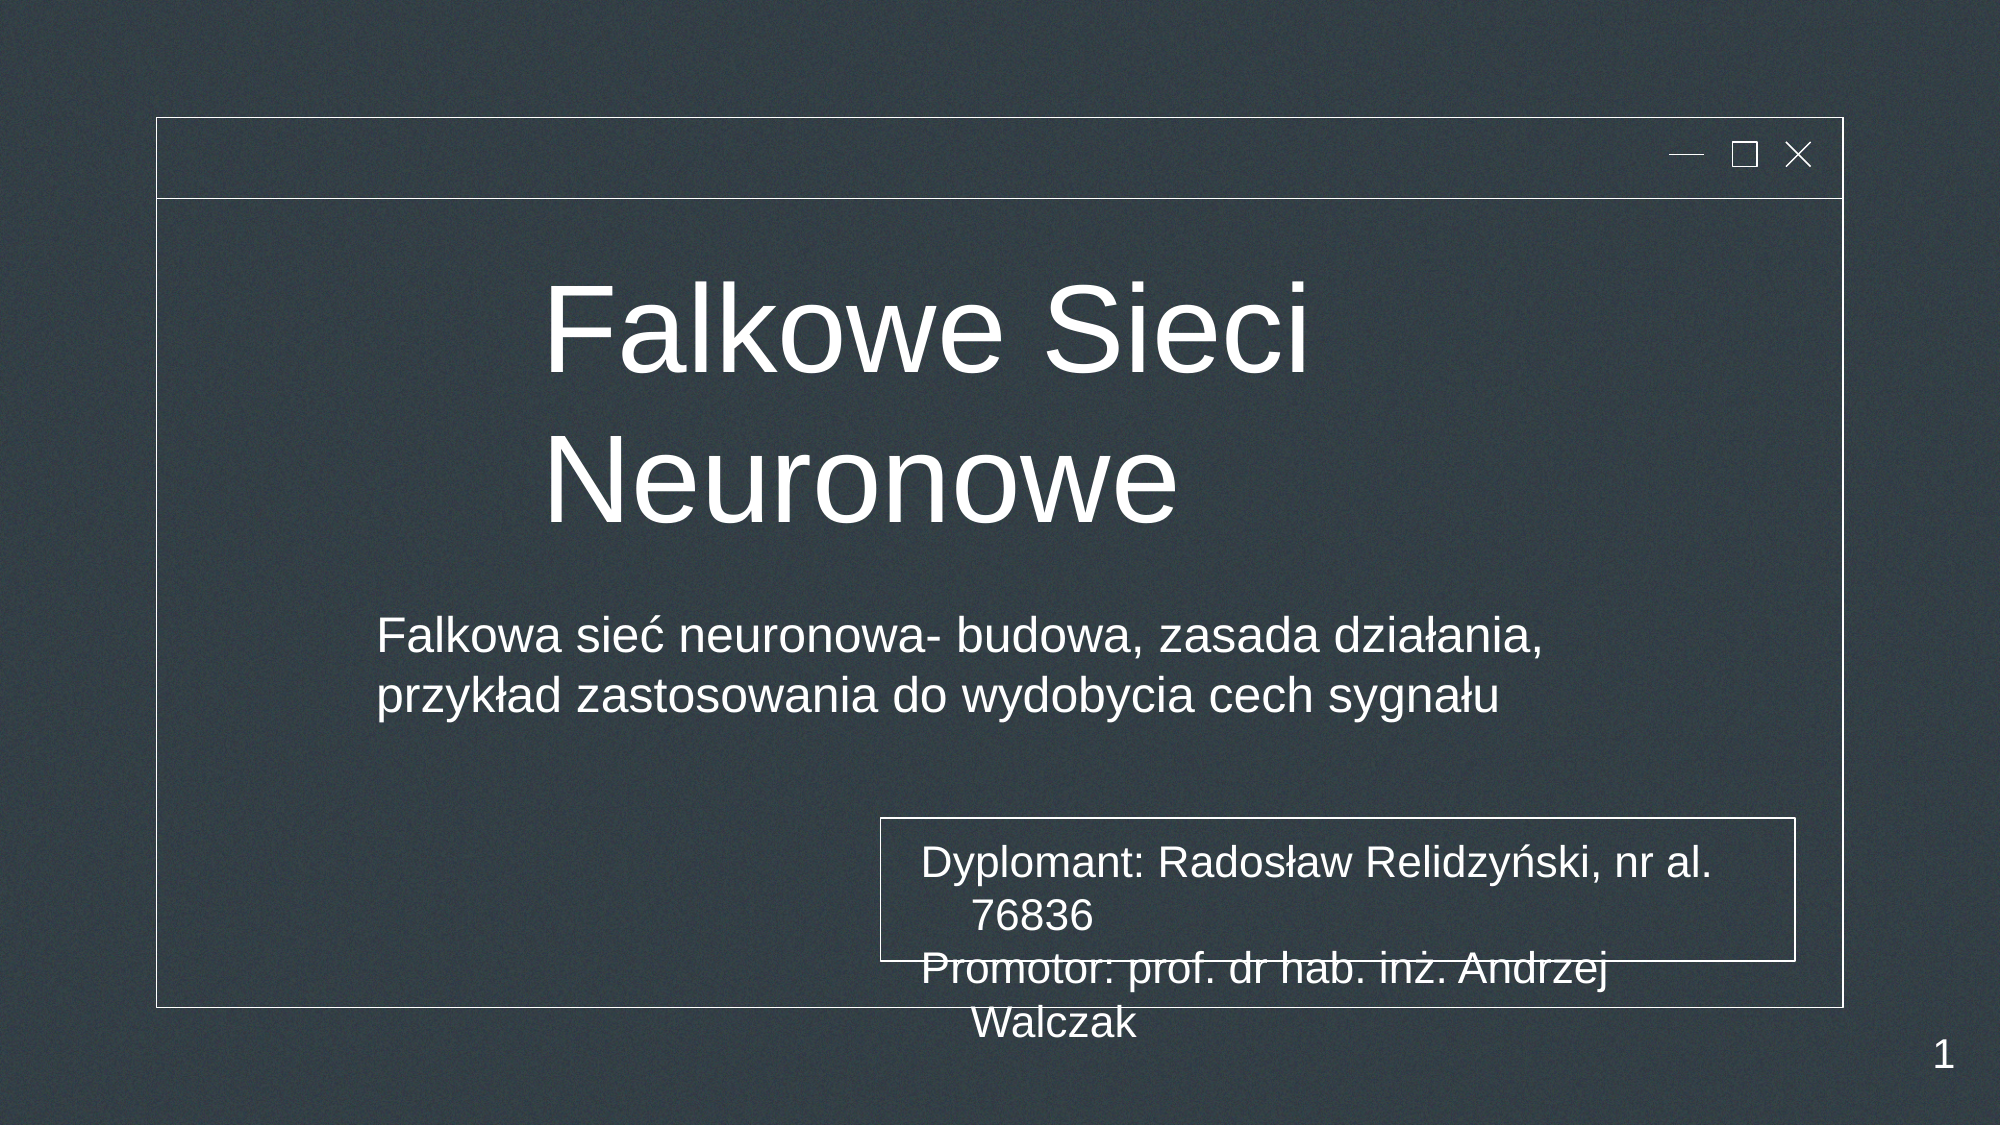

# Falkowe Sieci Neuronowe
Falkowa sieć neuronowa- budowa, zasada działania, przykład zastosowania do wydobycia cech sygnału
Dyplomant: Radosław Relidzyński, nr al. 76836
Promotor: prof. dr hab. inż. Andrzej Walczak
1